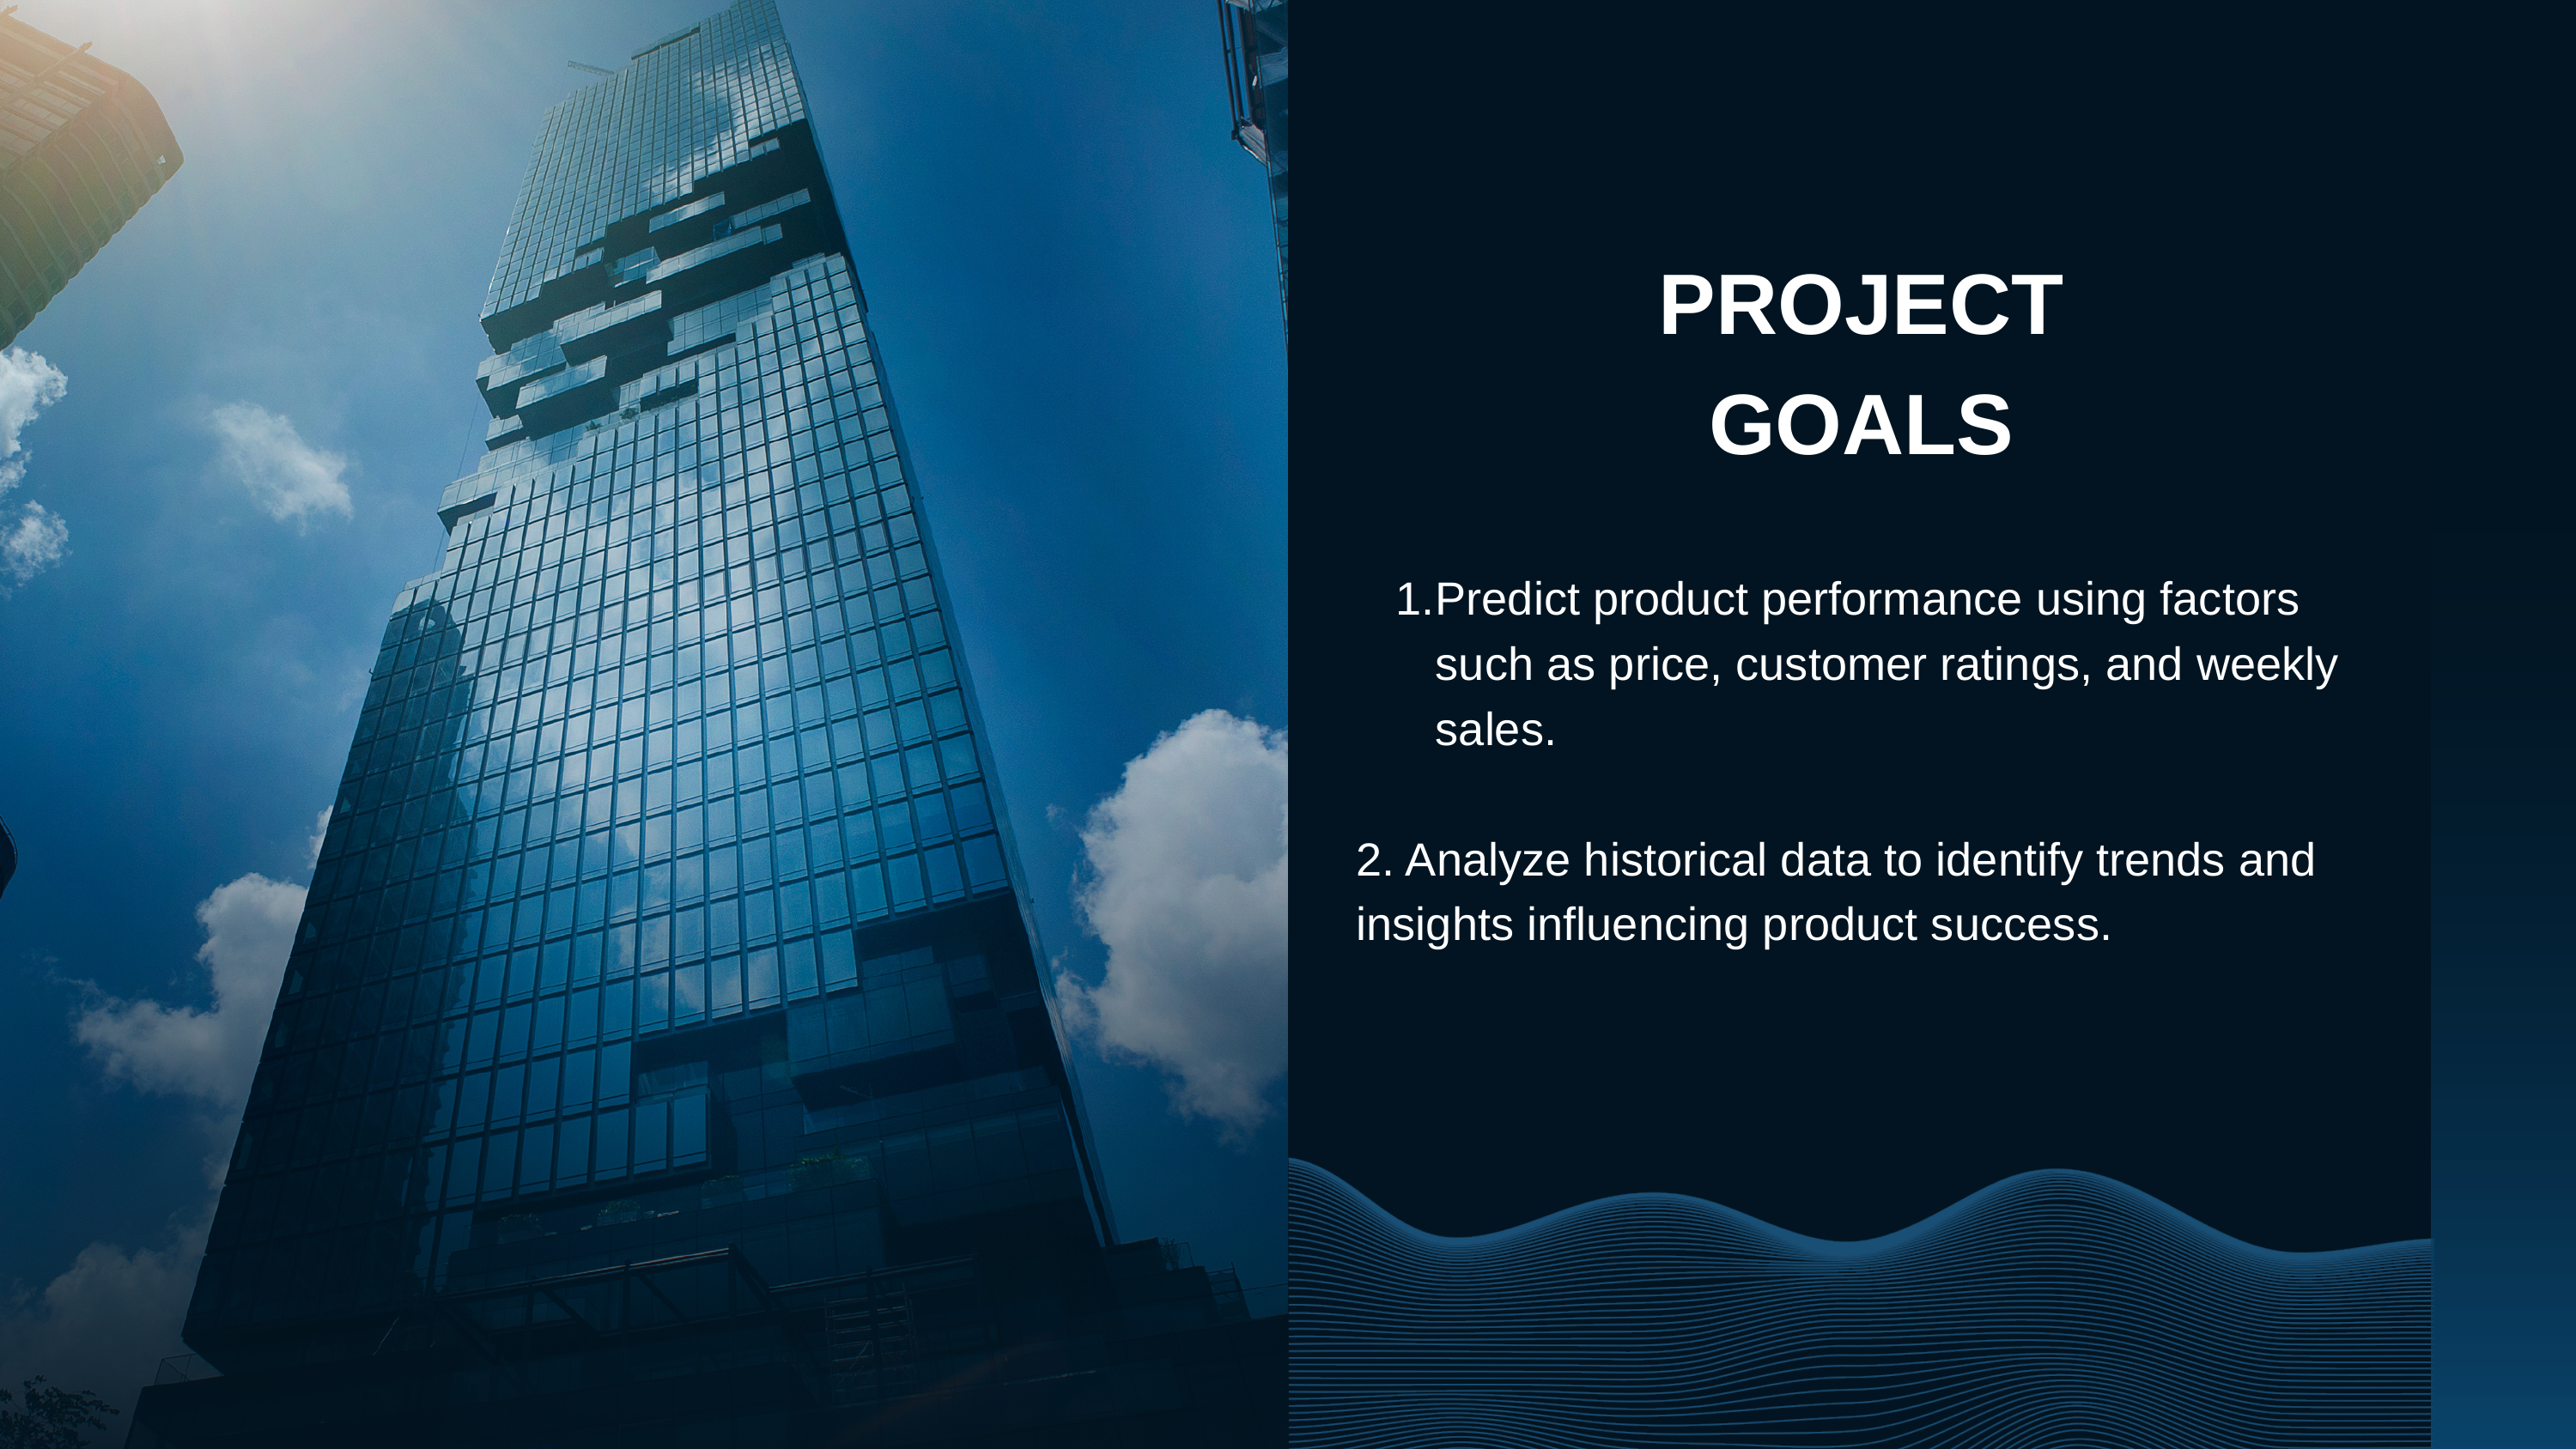

PROJECT GOALS

Predict product performance using factors such as price, customer ratings, and weekly sales.

2. Analyze historical data to identify trends and insights influencing product success.